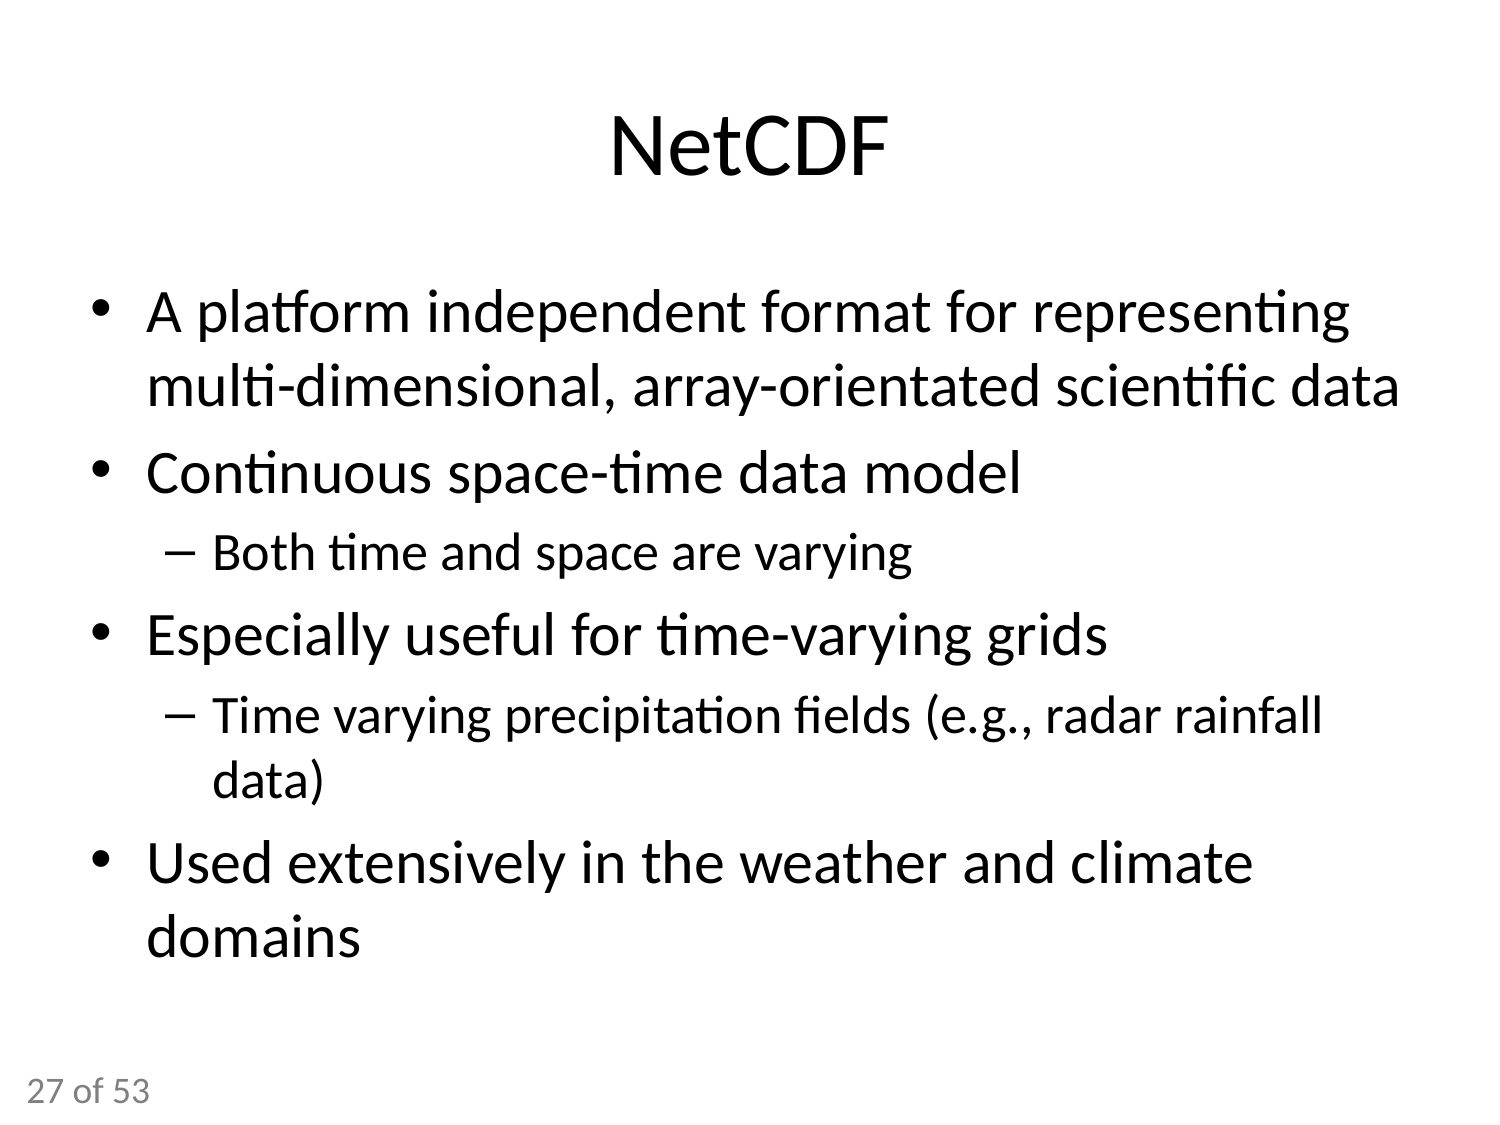

# NetCDF
A platform independent format for representing multi-dimensional, array-orientated scientific data
Continuous space-time data model
Both time and space are varying
Especially useful for time-varying grids
Time varying precipitation fields (e.g., radar rainfall data)
Used extensively in the weather and climate domains